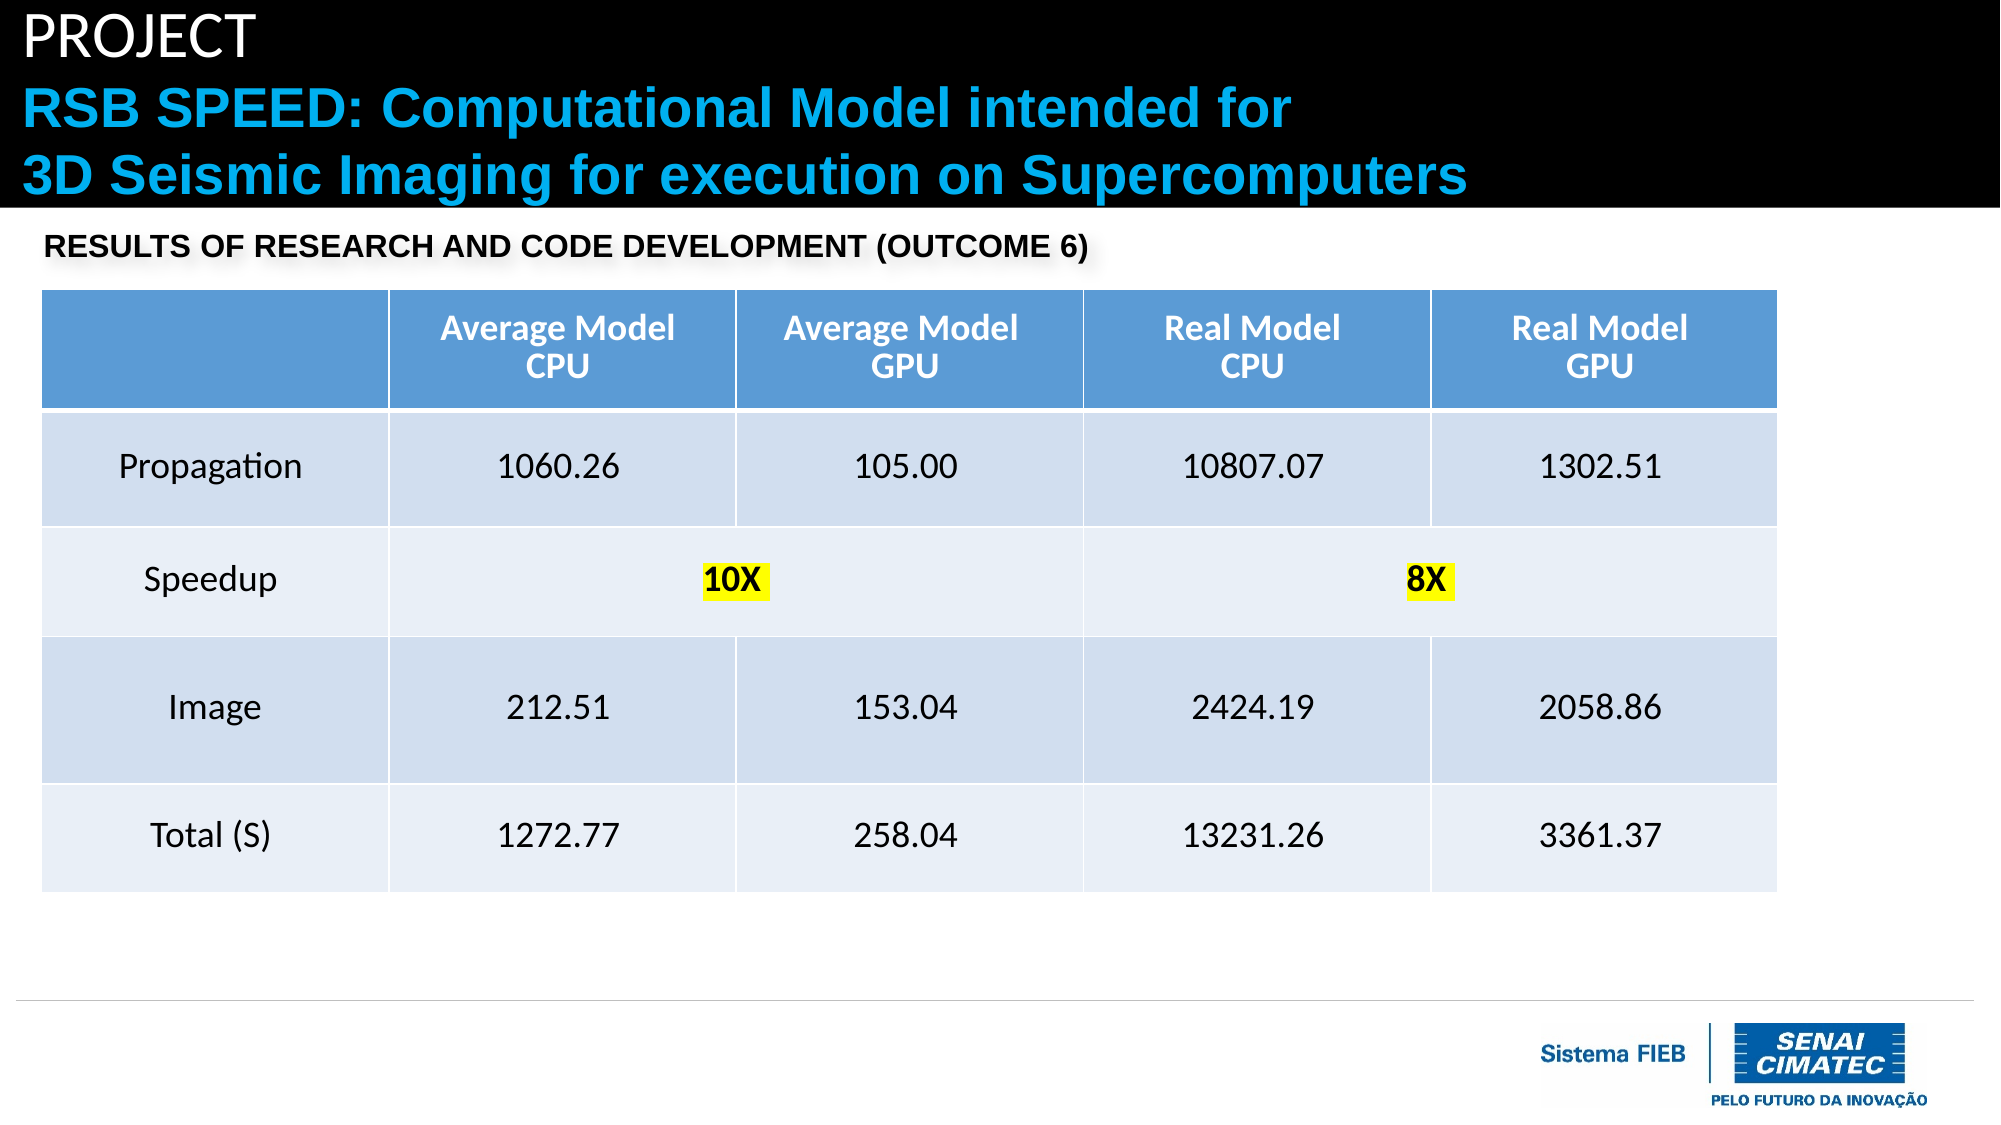

PROJECT
RSB SPEED: Computational Model intended for
3D Seismic Imaging for execution on Supercomputers

RESULTS OF RESEARCH AND CODE DEVELOPMENT (OUTCOME 6)​
|  | Average Model CPU | Average Model   GPU | Real Model  CPU | Real Model  GPU |
| --- | --- | --- | --- | --- |
| Propagation | 1060.26 | 105.00 | 10807.07 | 1302.51 |
| Speedup | 10X |  | 8X |  |
| Image | 212.51 | 153.04 | 2424.19 | 2058.86 |
| Total (S) | 1272.77 | 258.04 | 13231.26 | 3361.37 |